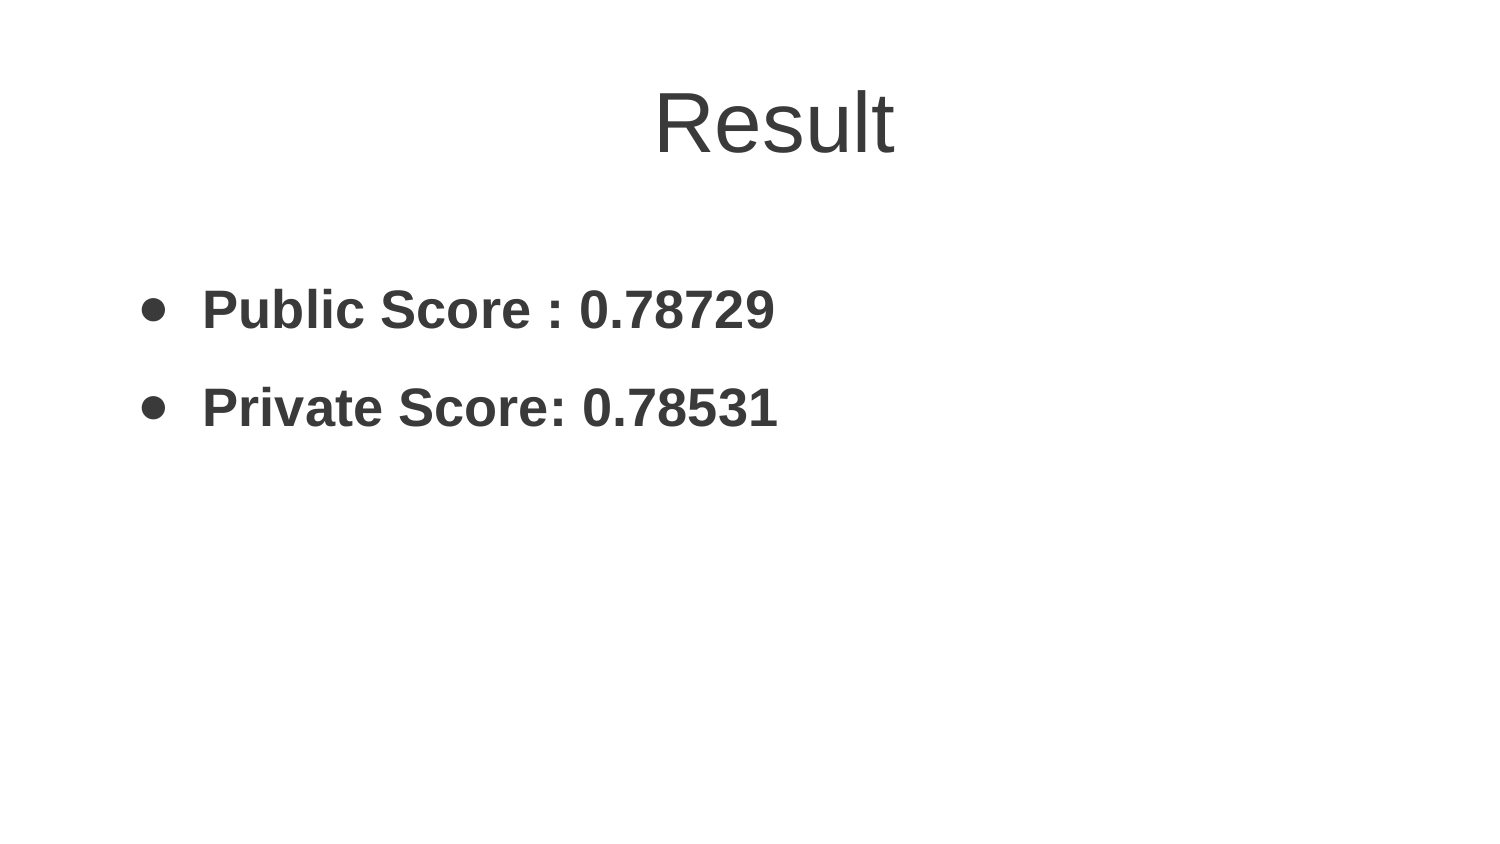

Result
Public Score : 0.78729
Private Score: 0.78531